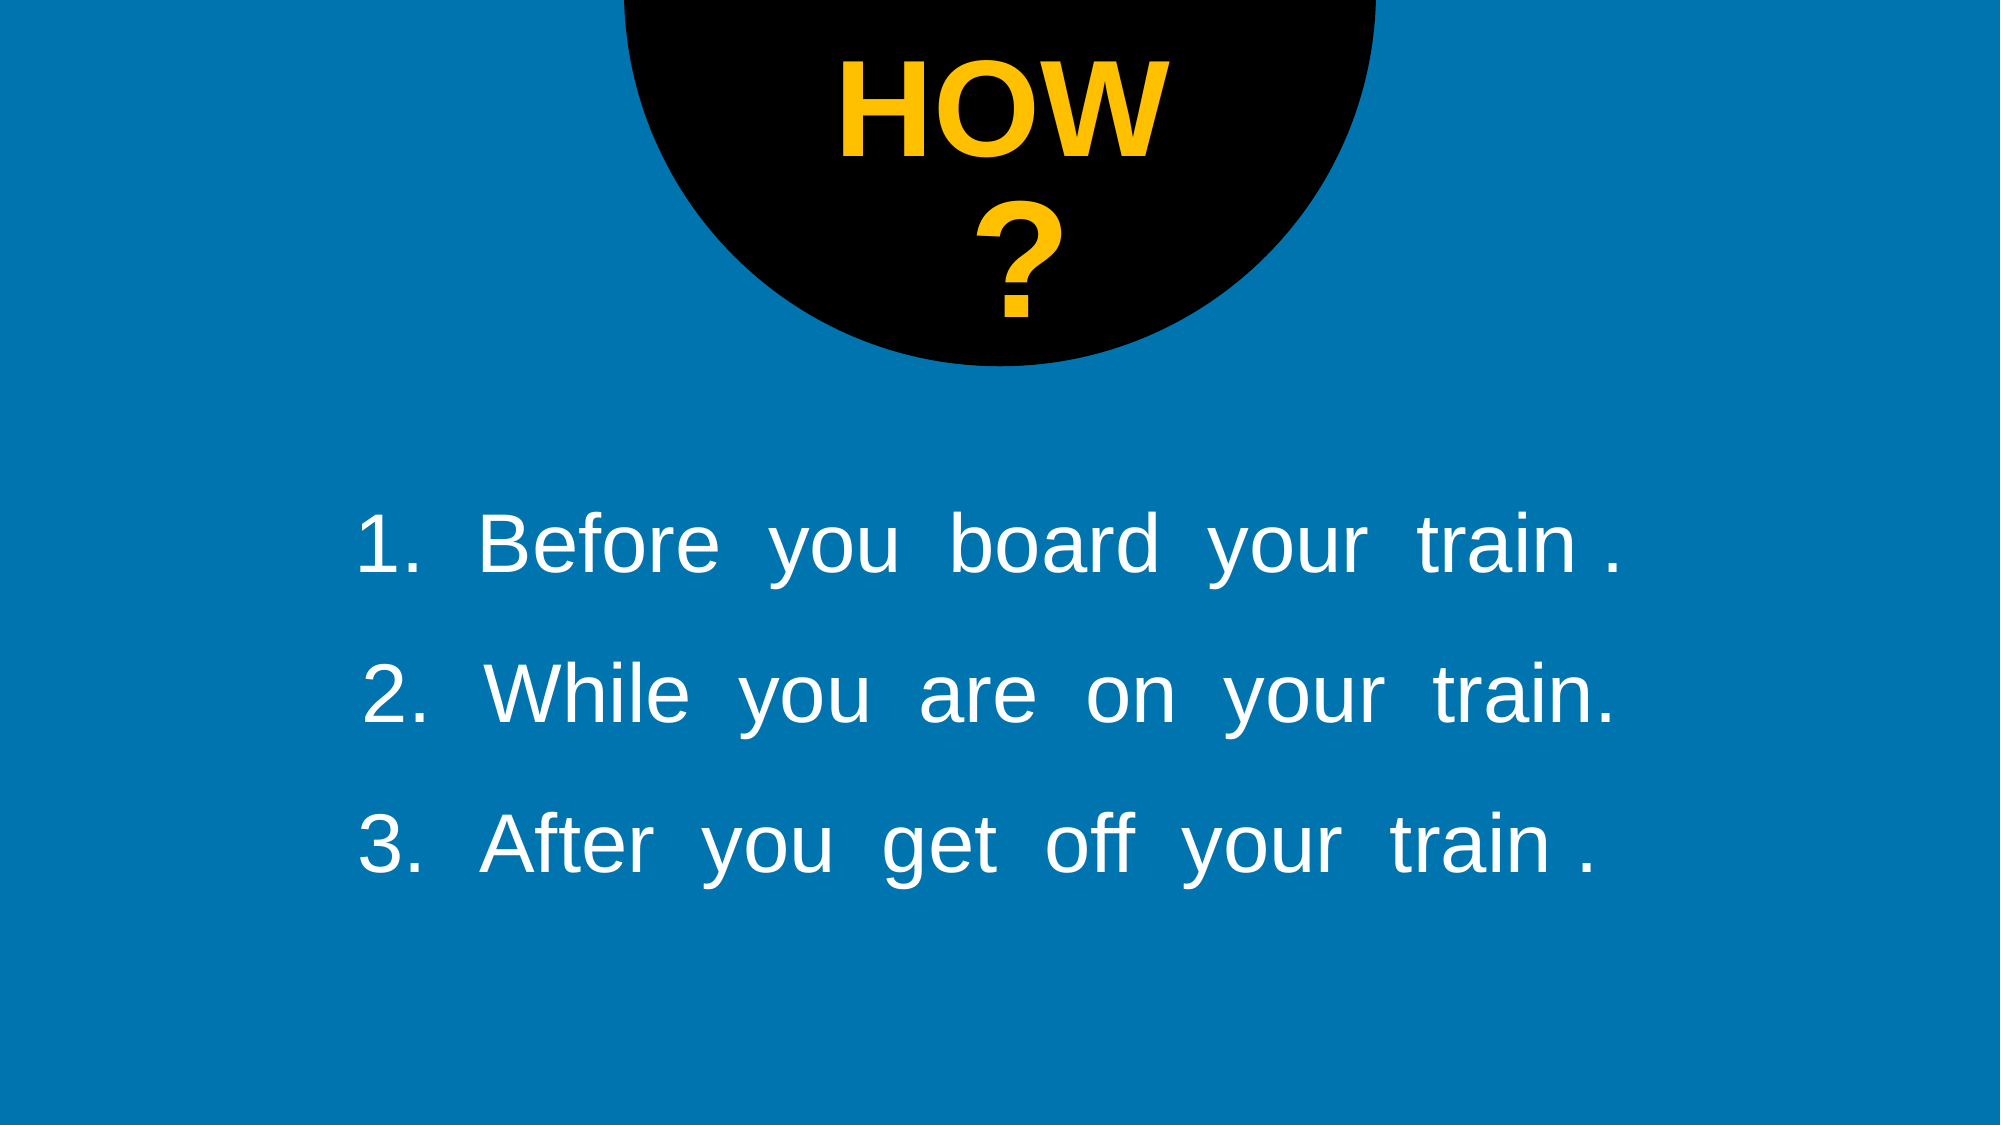

HOW
?
Before  you  board  your  train .
While  you  are  on  your  train.
After  you  get  off  your  train .